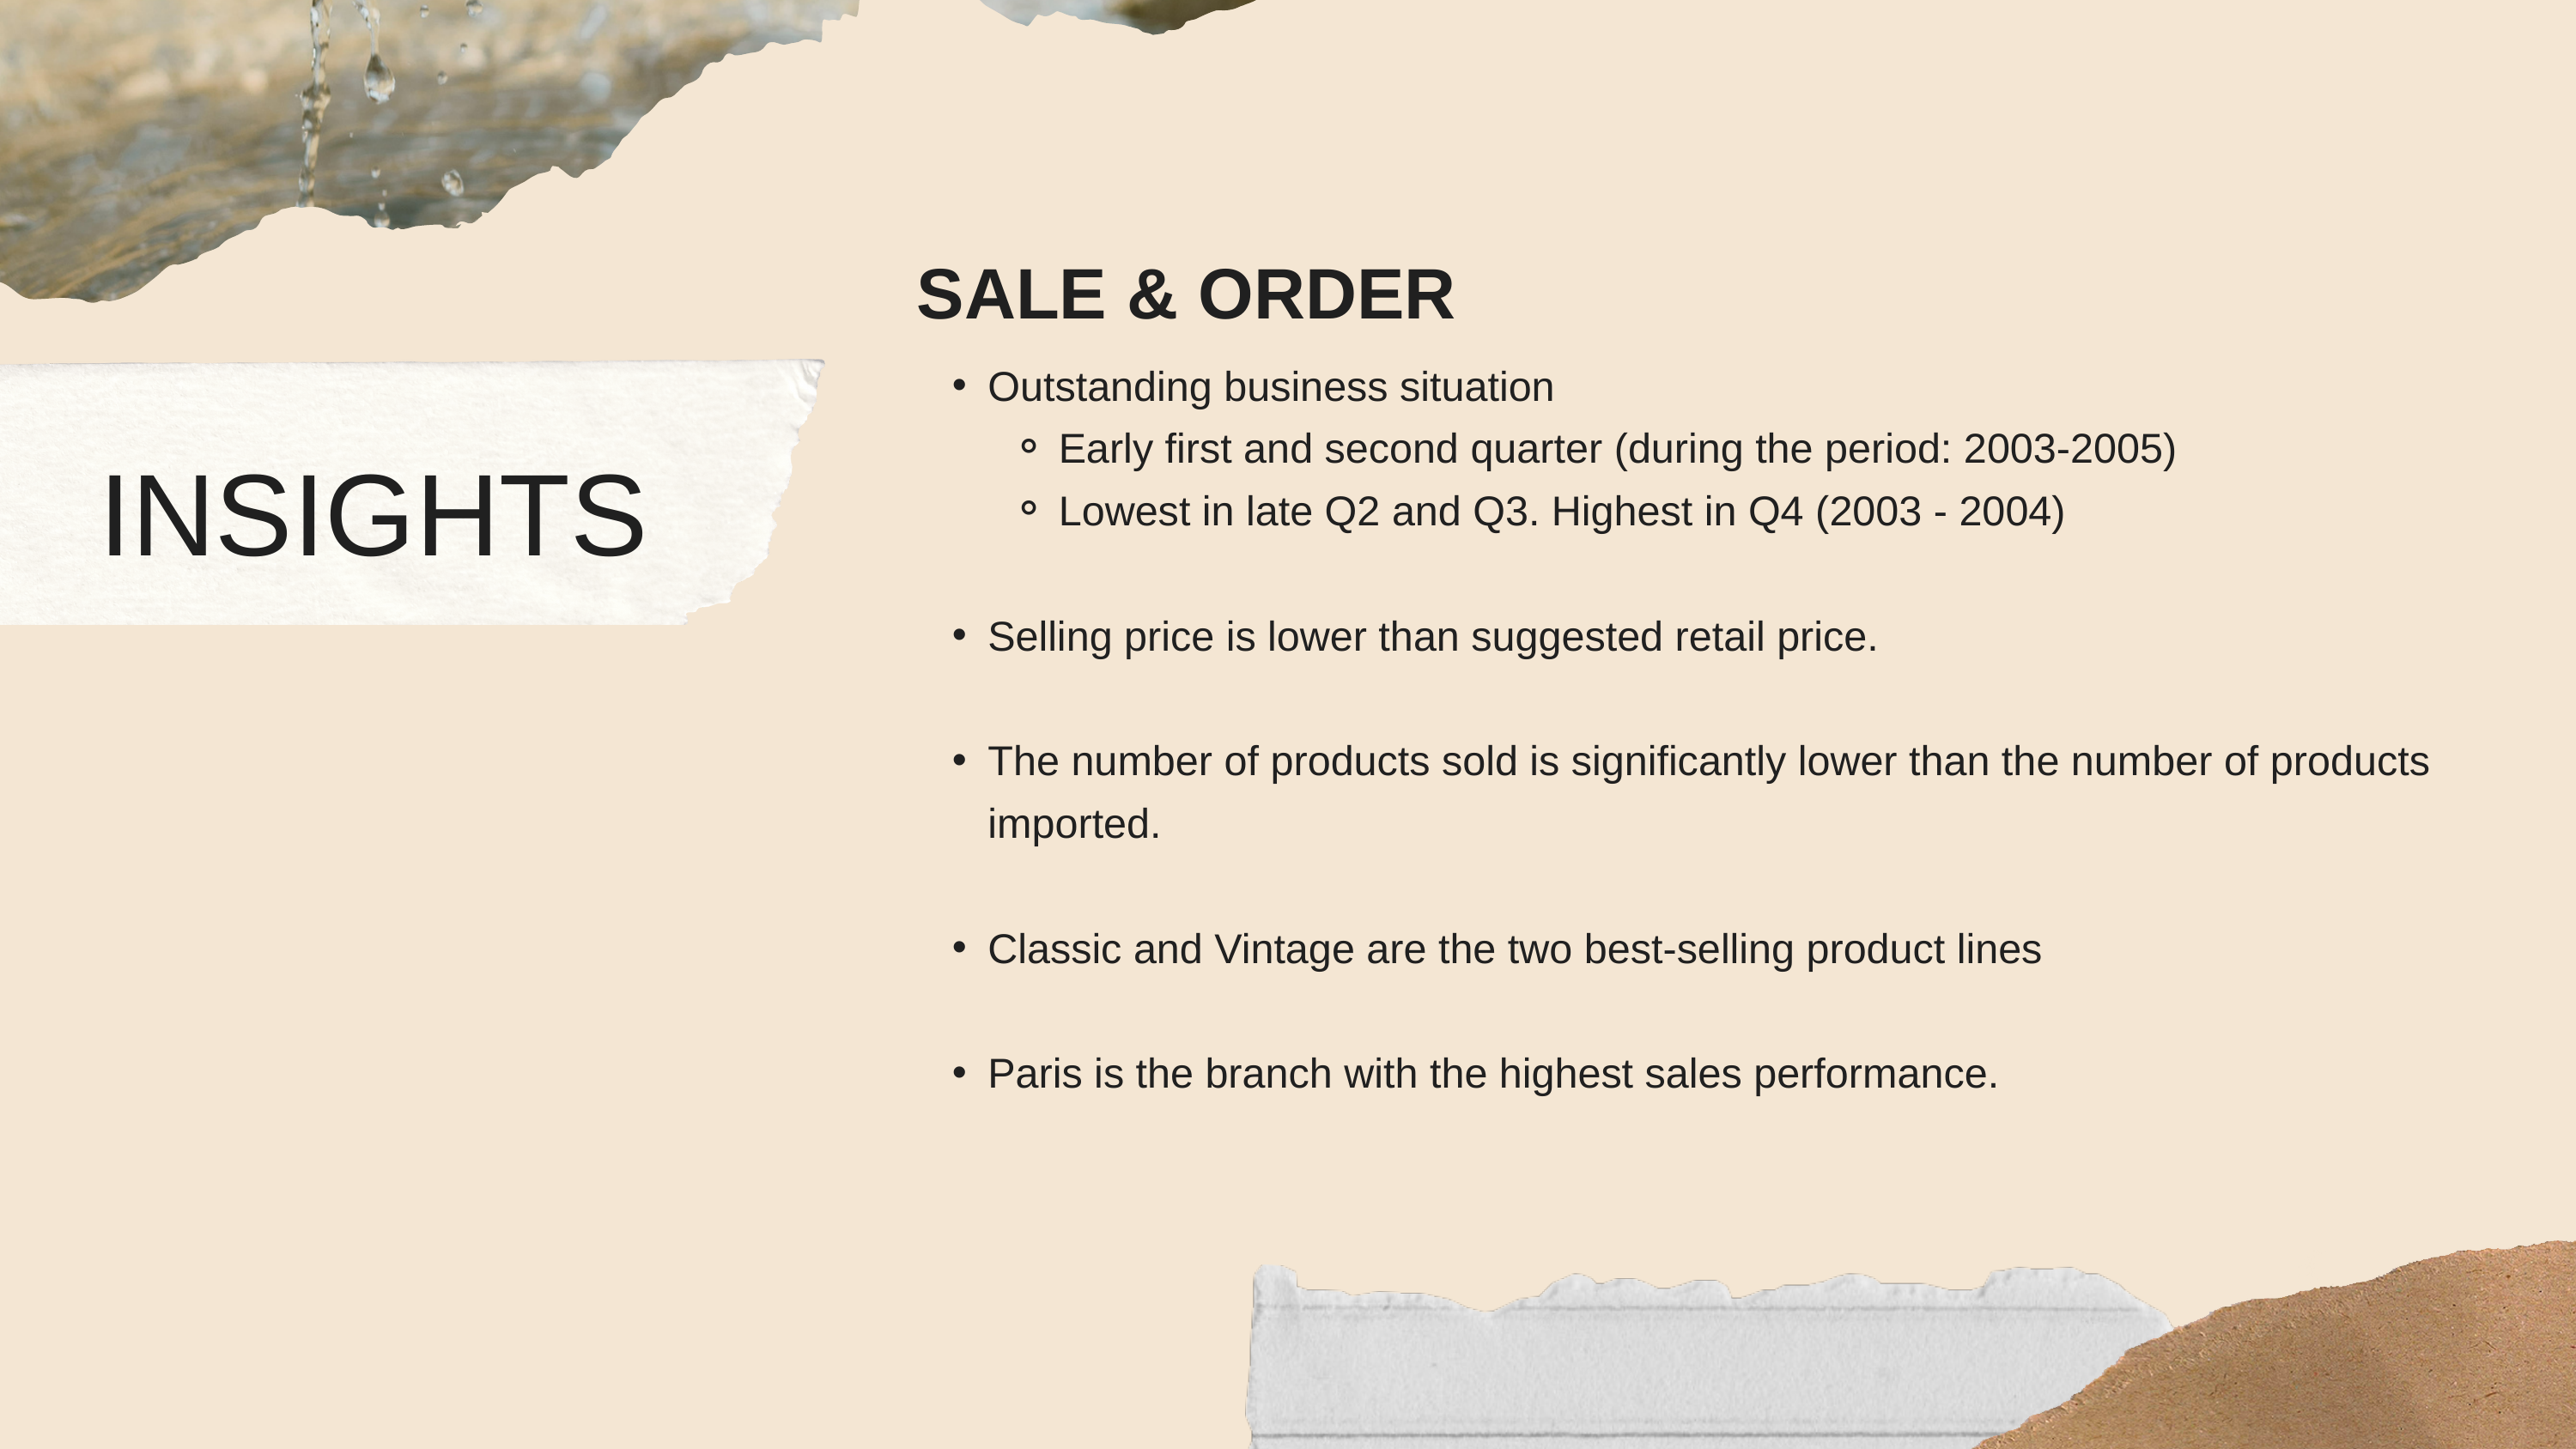

SALE & ORDER
Outstanding business situation
Early first and second quarter (during the period: 2003-2005)
Lowest in late Q2 and Q3. Highest in Q4 (2003 - 2004)

Selling price is lower than suggested retail price.

The number of products sold is significantly lower than the number of products imported.

Classic and Vintage are the two best-selling product lines

Paris is the branch with the highest sales performance.

INSIGHTS